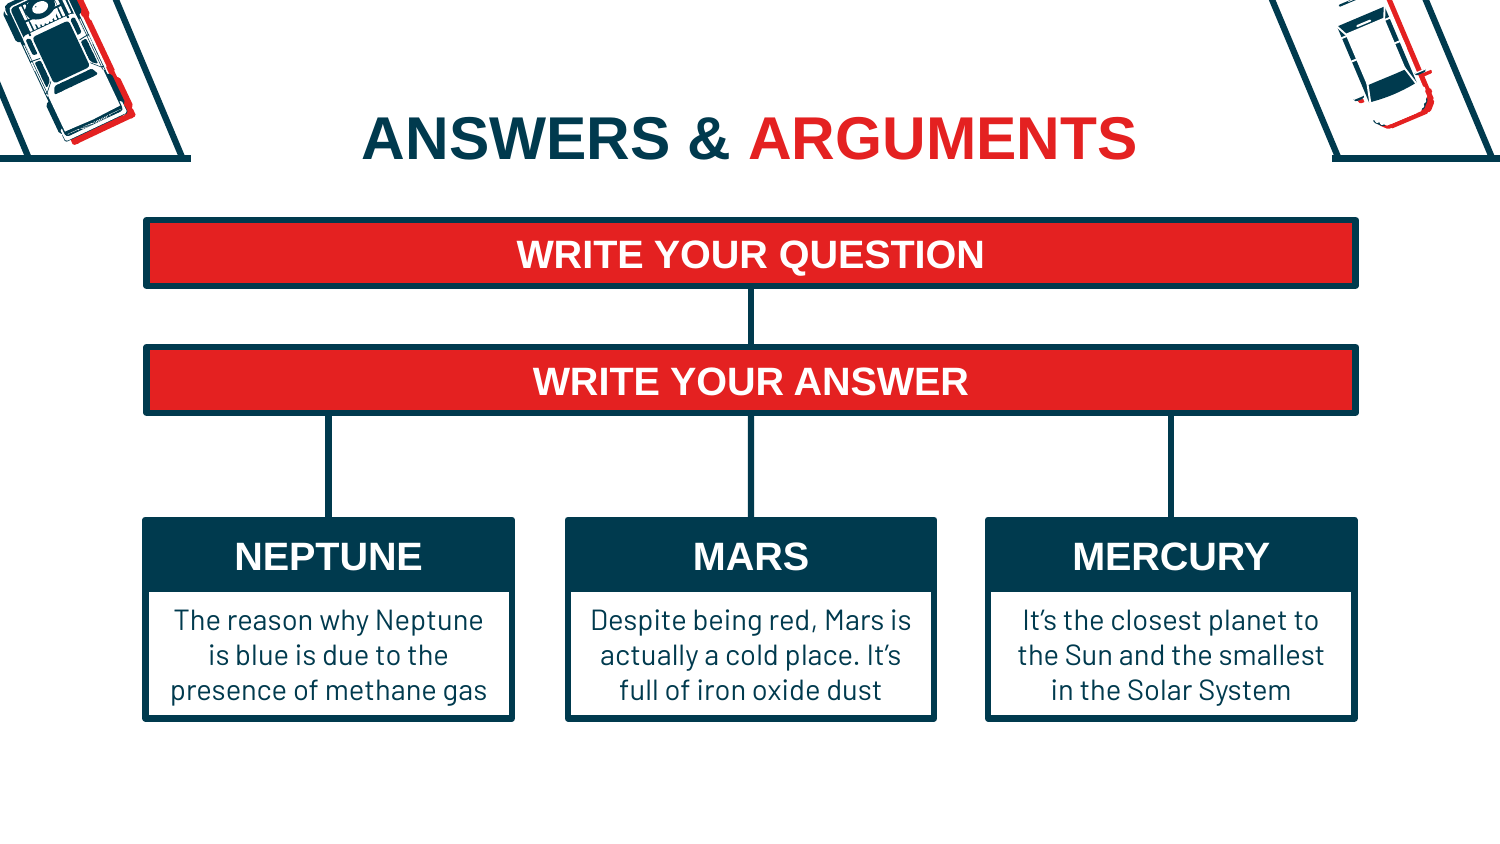

# ANSWERS & ARGUMENTS
WRITE YOUR QUESTION
WRITE YOUR ANSWER
NEPTUNE
MARS
MERCURY
The reason why Neptune is blue is due to the presence of methane gas
Despite being red, Mars is actually a cold place. It’s full of iron oxide dust
It’s the closest planet to the Sun and the smallest in the Solar System